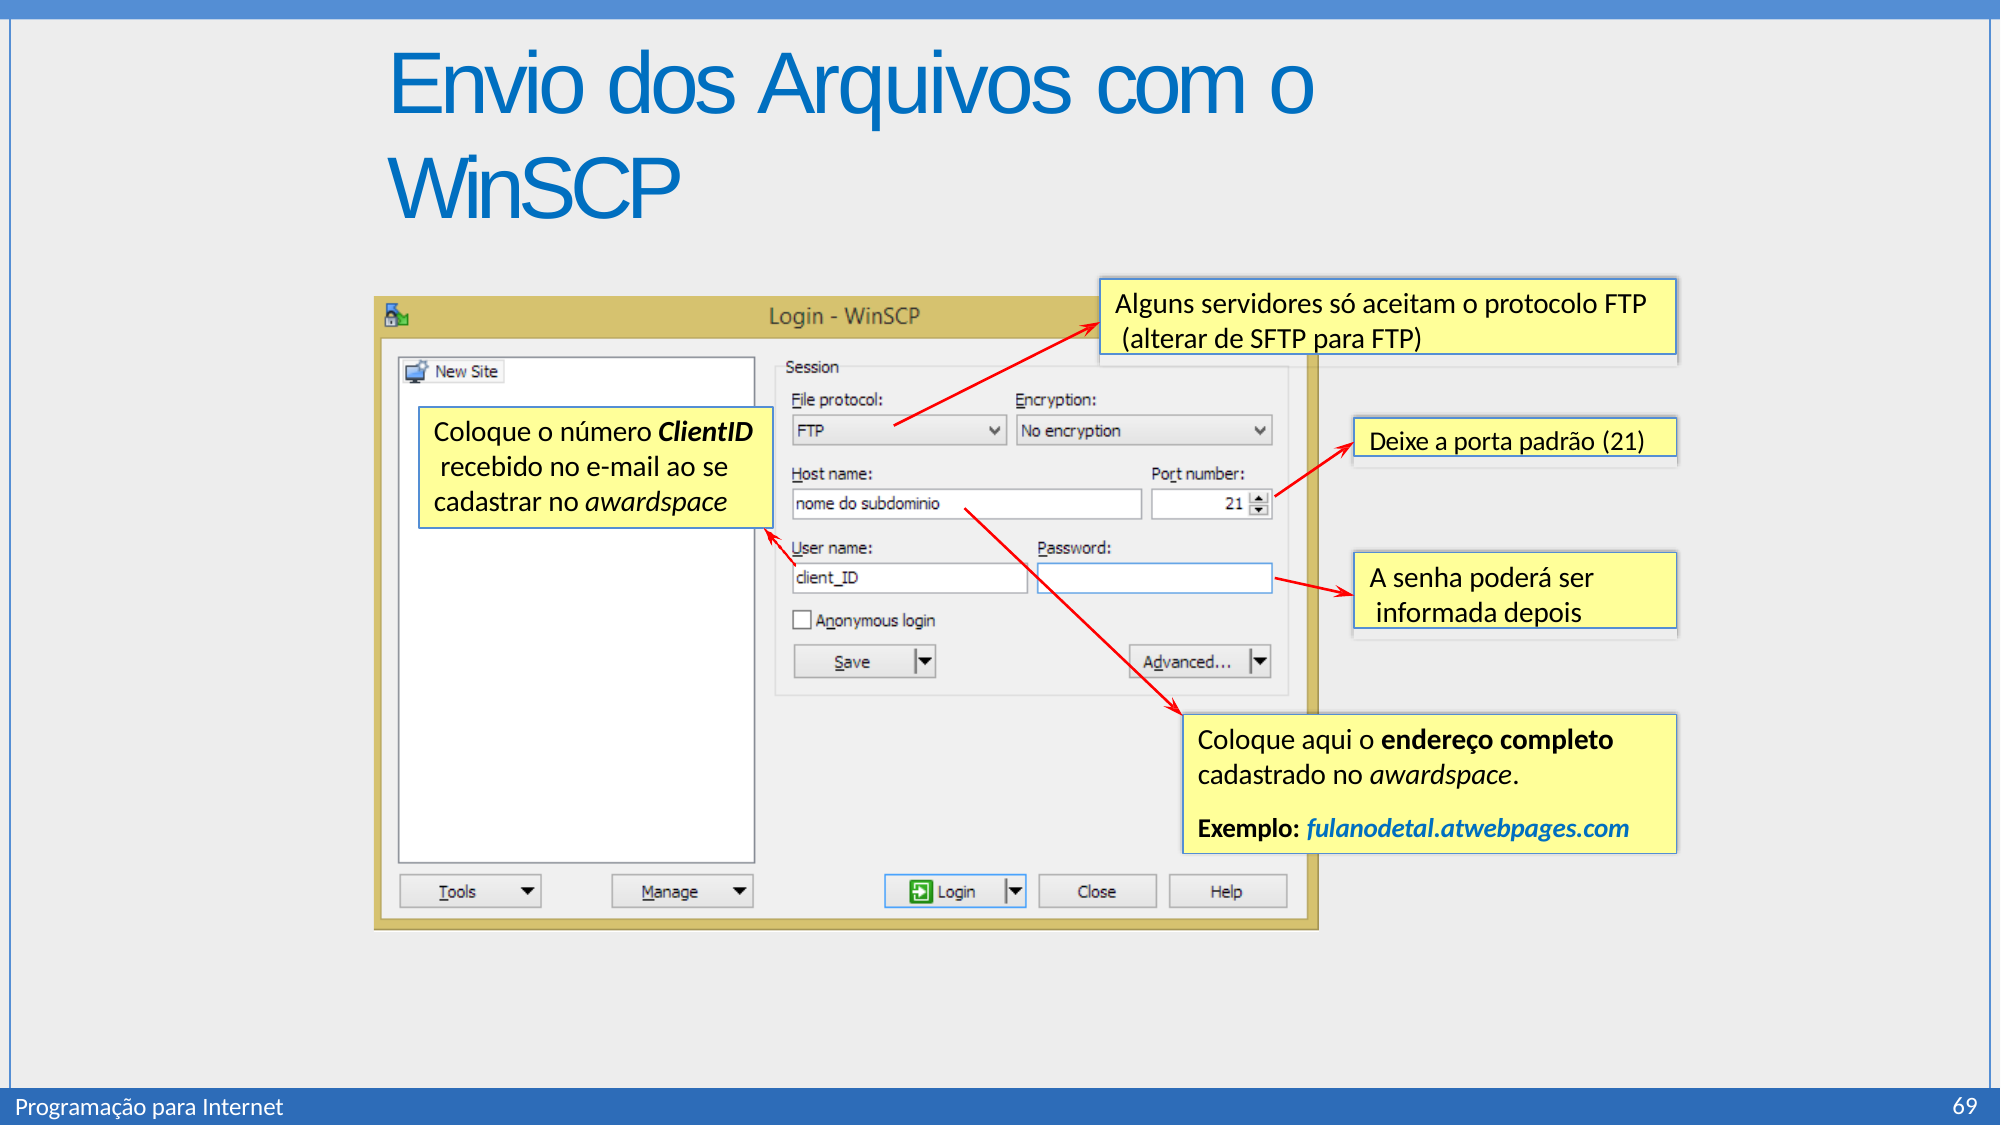

# Envio dos Arquivos com o WinSCP

Alguns servidores só aceitam o protocolo FTP  (alterar de SFTP para FTP)

Coloque o número ClientID  recebido no e-mail ao se  cadastrar no awardspace
Deixe a porta padrão (21)

A senha poderá ser  informada depois
Coloque aqui o endereço completo
cadastrado no awardspace.
Exemplo: fulanodetal.atwebpages.com
69
Programação para Internet